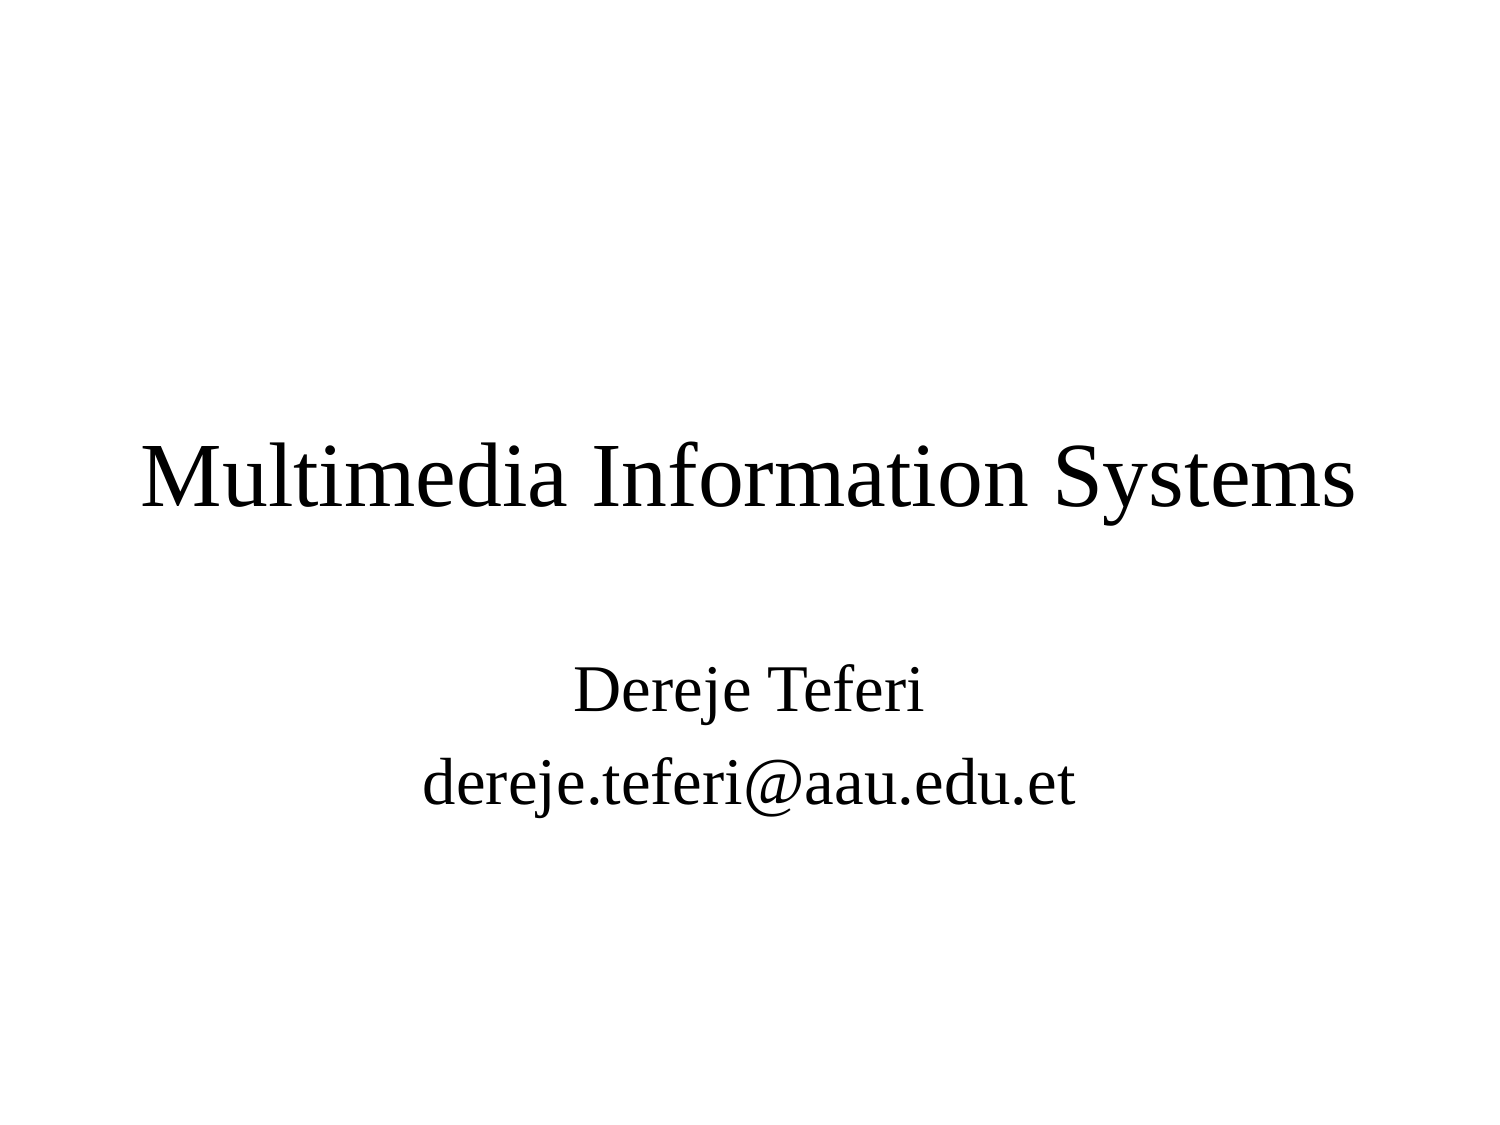

# Multimedia Information Systems
Dereje Teferi
dereje.teferi@aau.edu.et
1